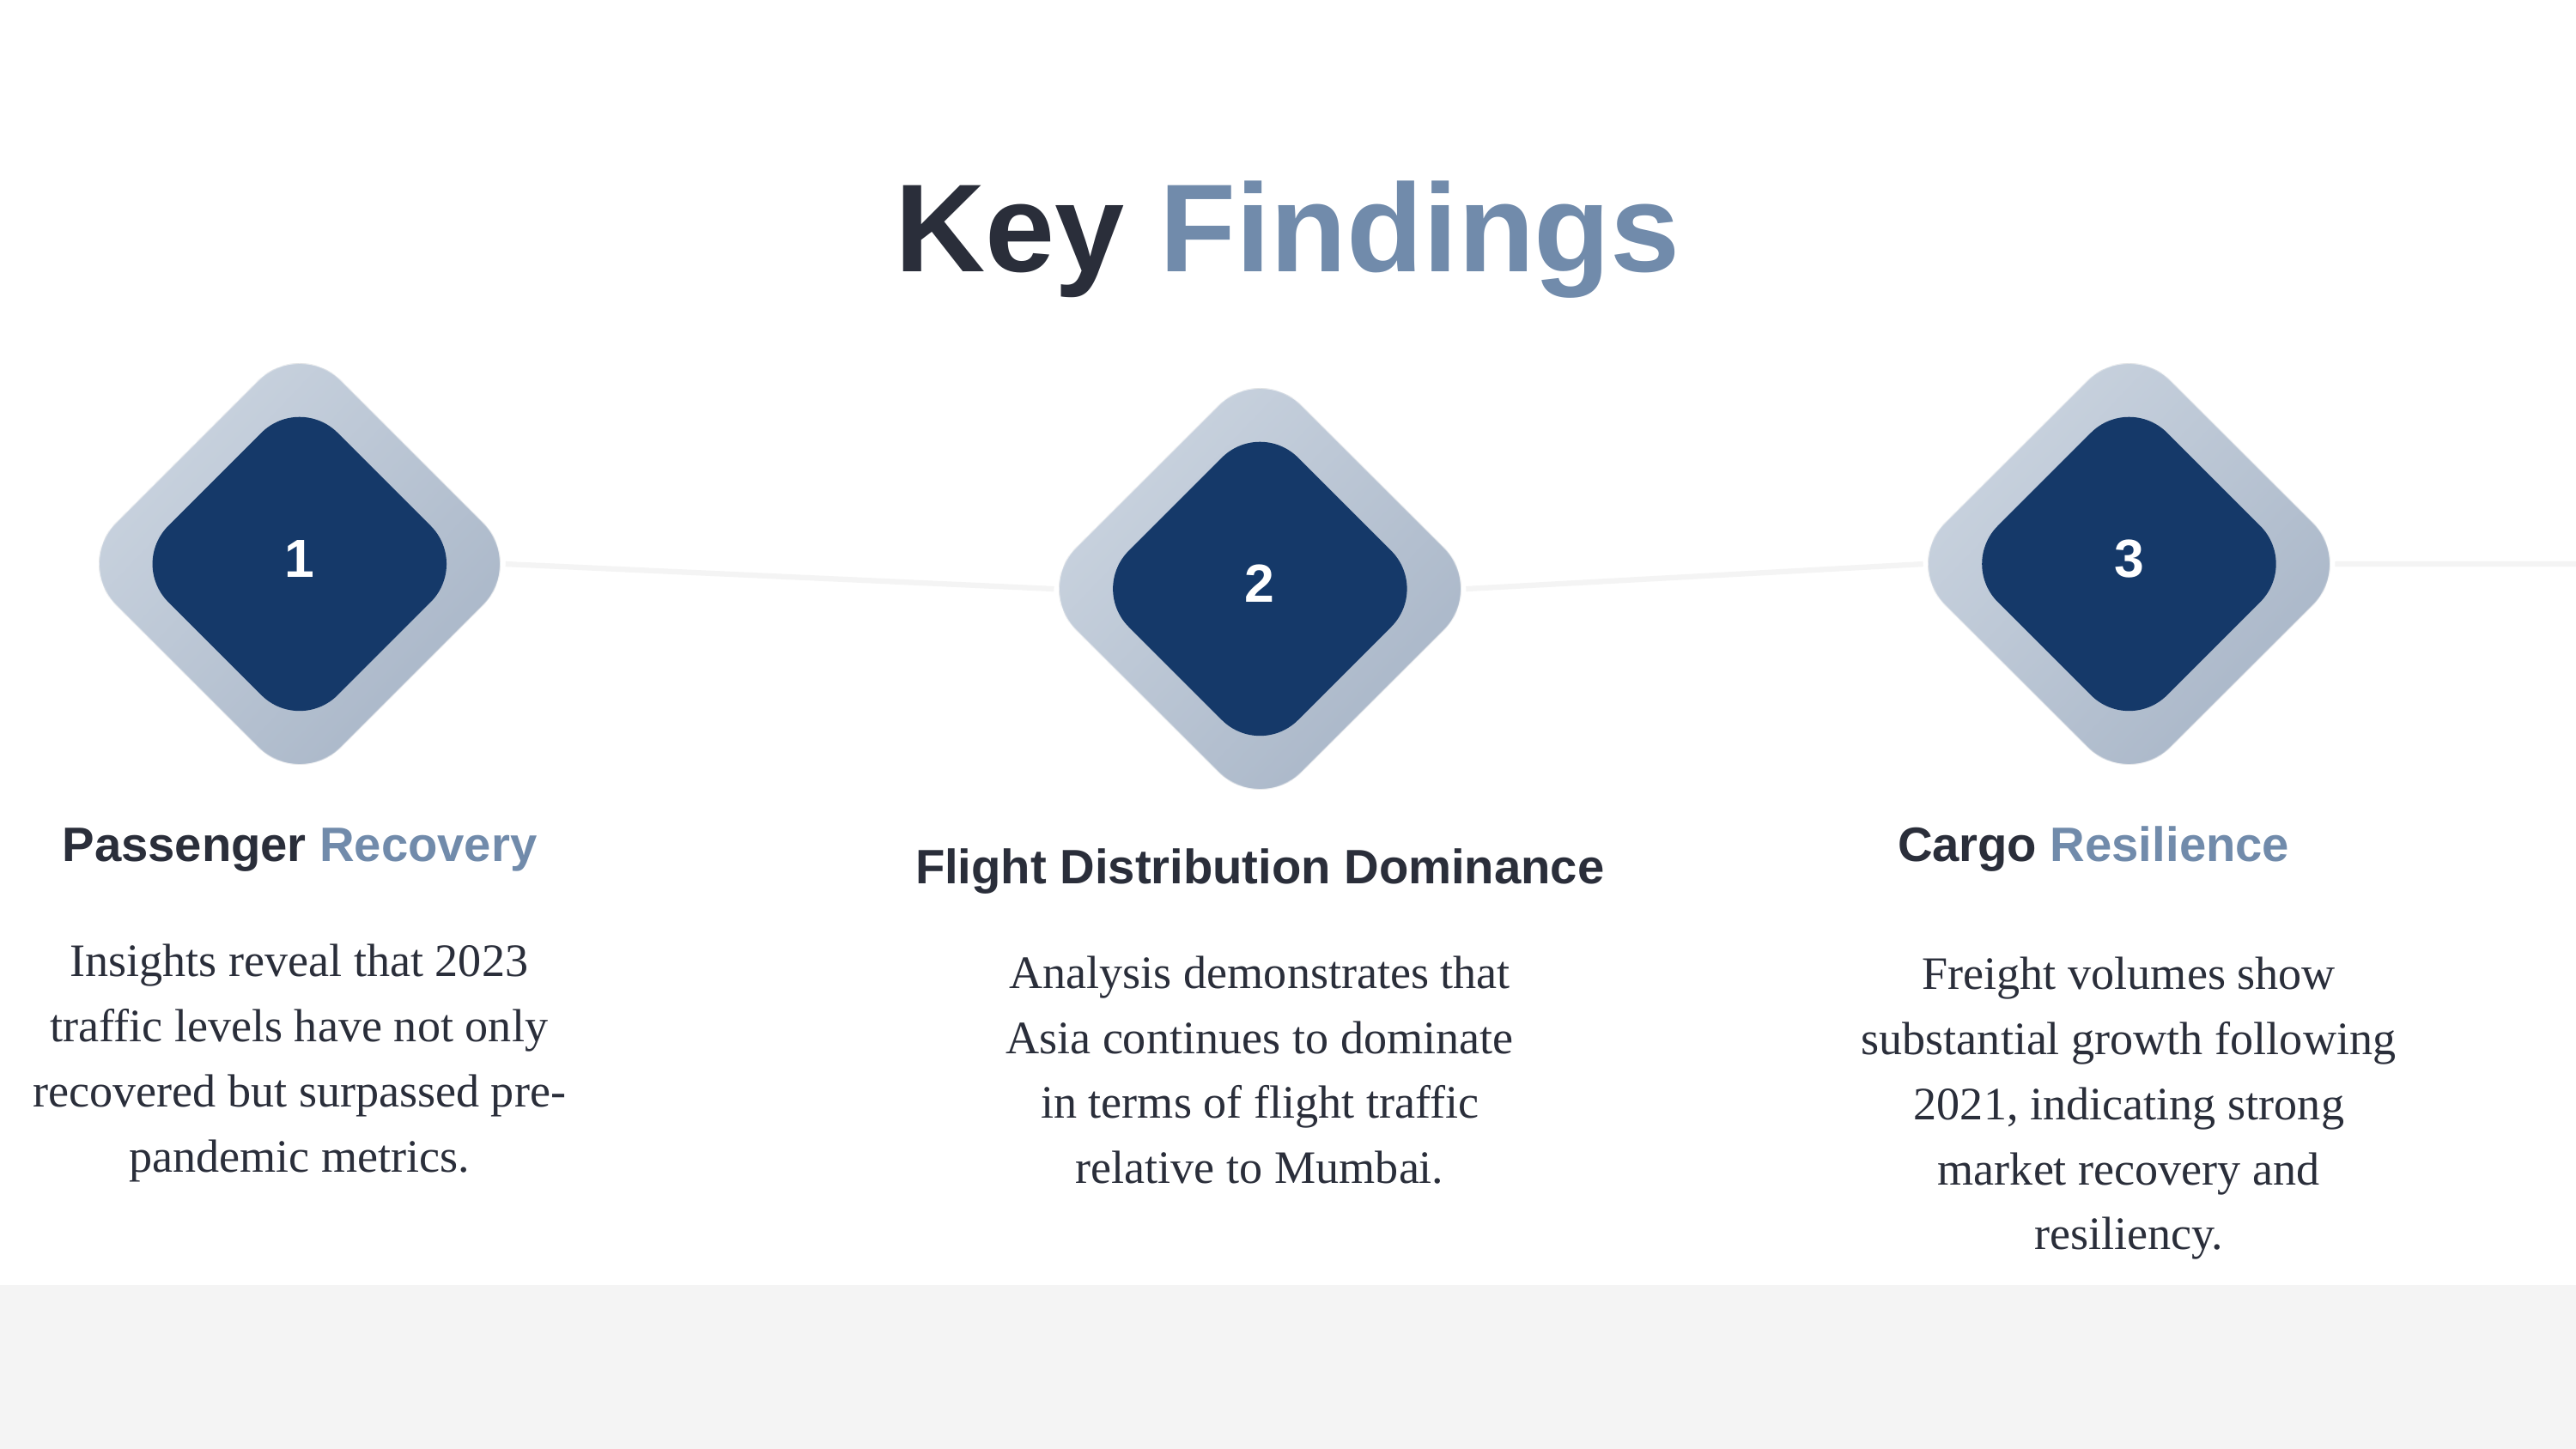

Key Findings

1

3

2

Passenger Recovery
Cargo Resilience
Flight Distribution Dominance
Insights reveal that 2023 traffic levels have not only recovered but surpassed pre-pandemic metrics.
Analysis demonstrates that Asia continues to dominate in terms of flight traffic relative to Mumbai.
Freight volumes show substantial growth following 2021, indicating strong market recovery and resiliency.